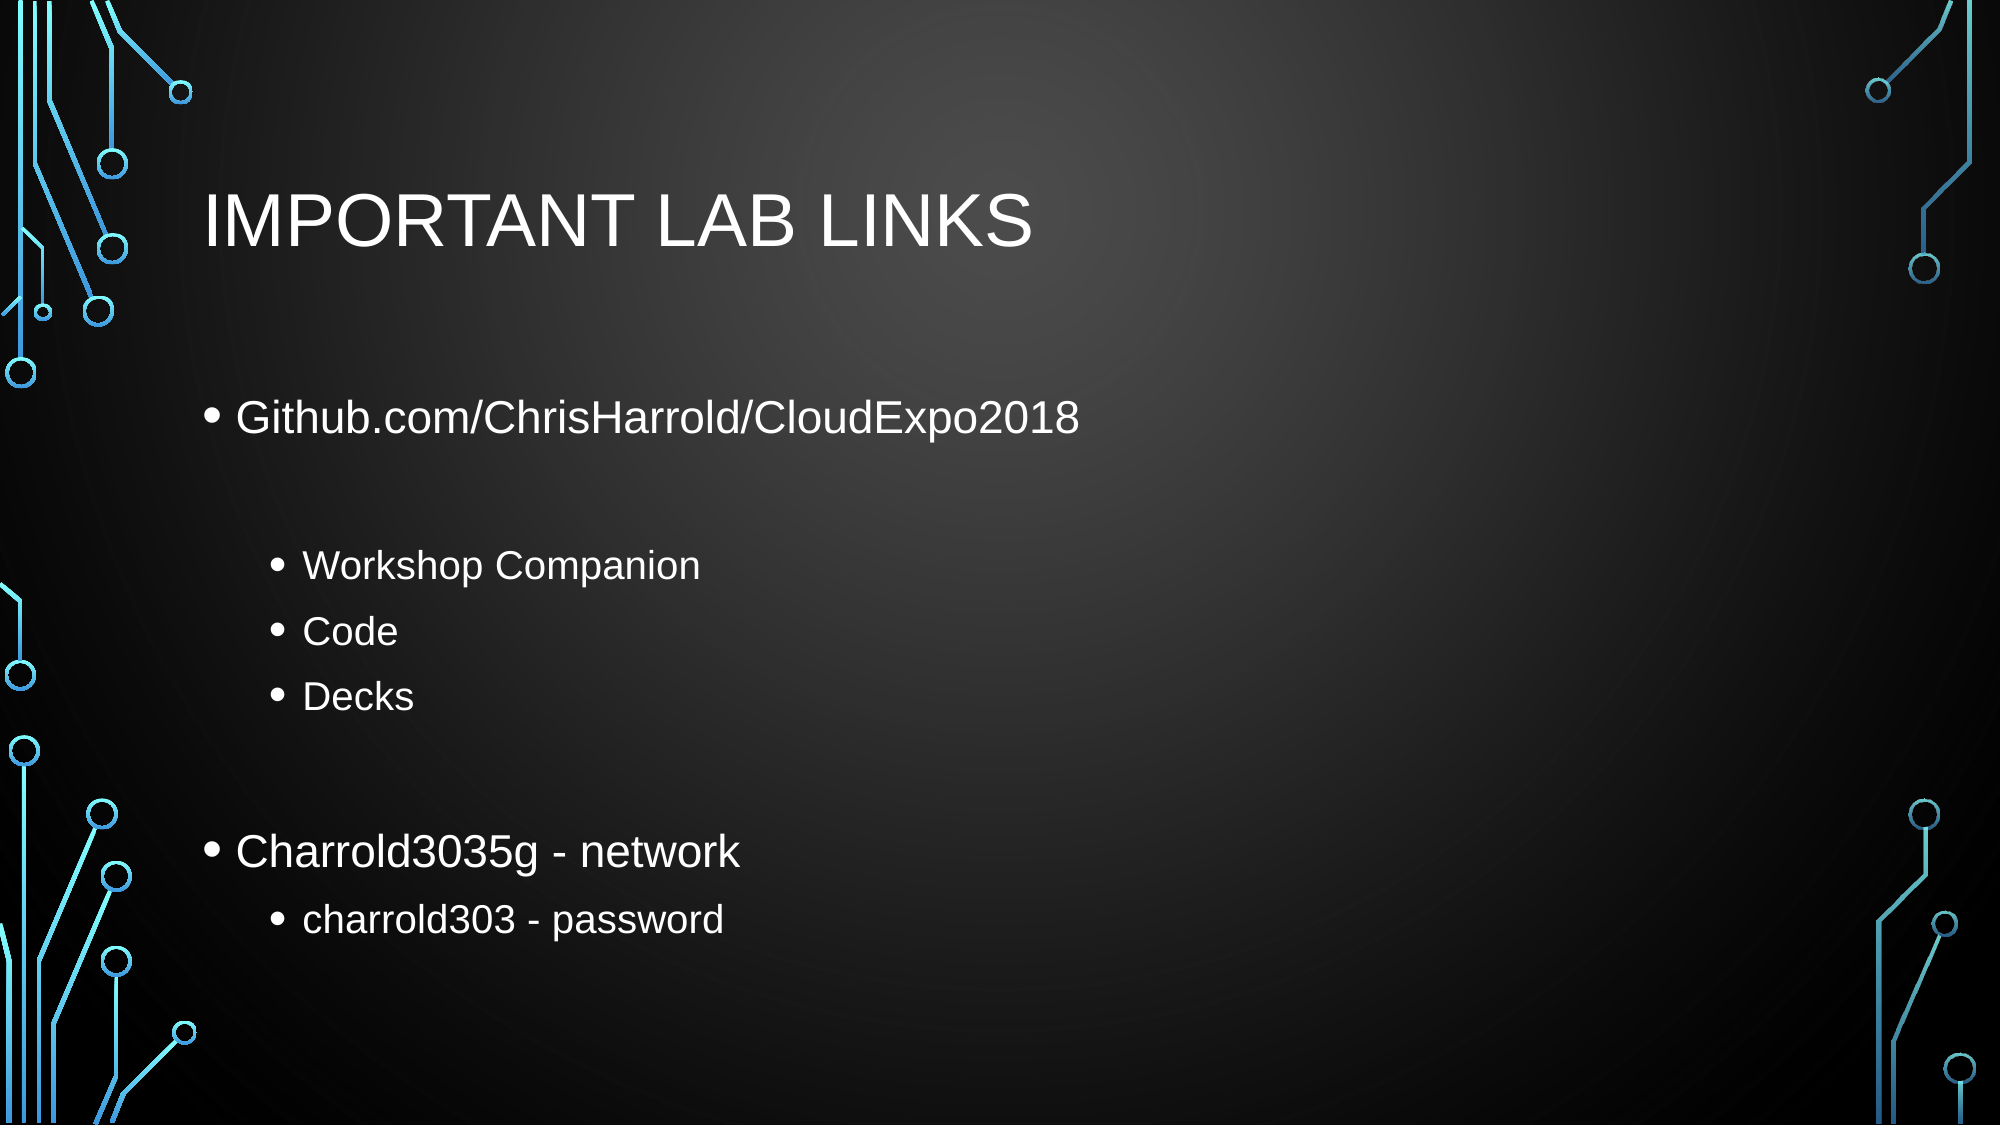

# Important Lab Links
Github.com/ChrisHarrold/CloudExpo2018

Workshop Companion
Code
Decks

Charrold3035g - network
charrold303 - password